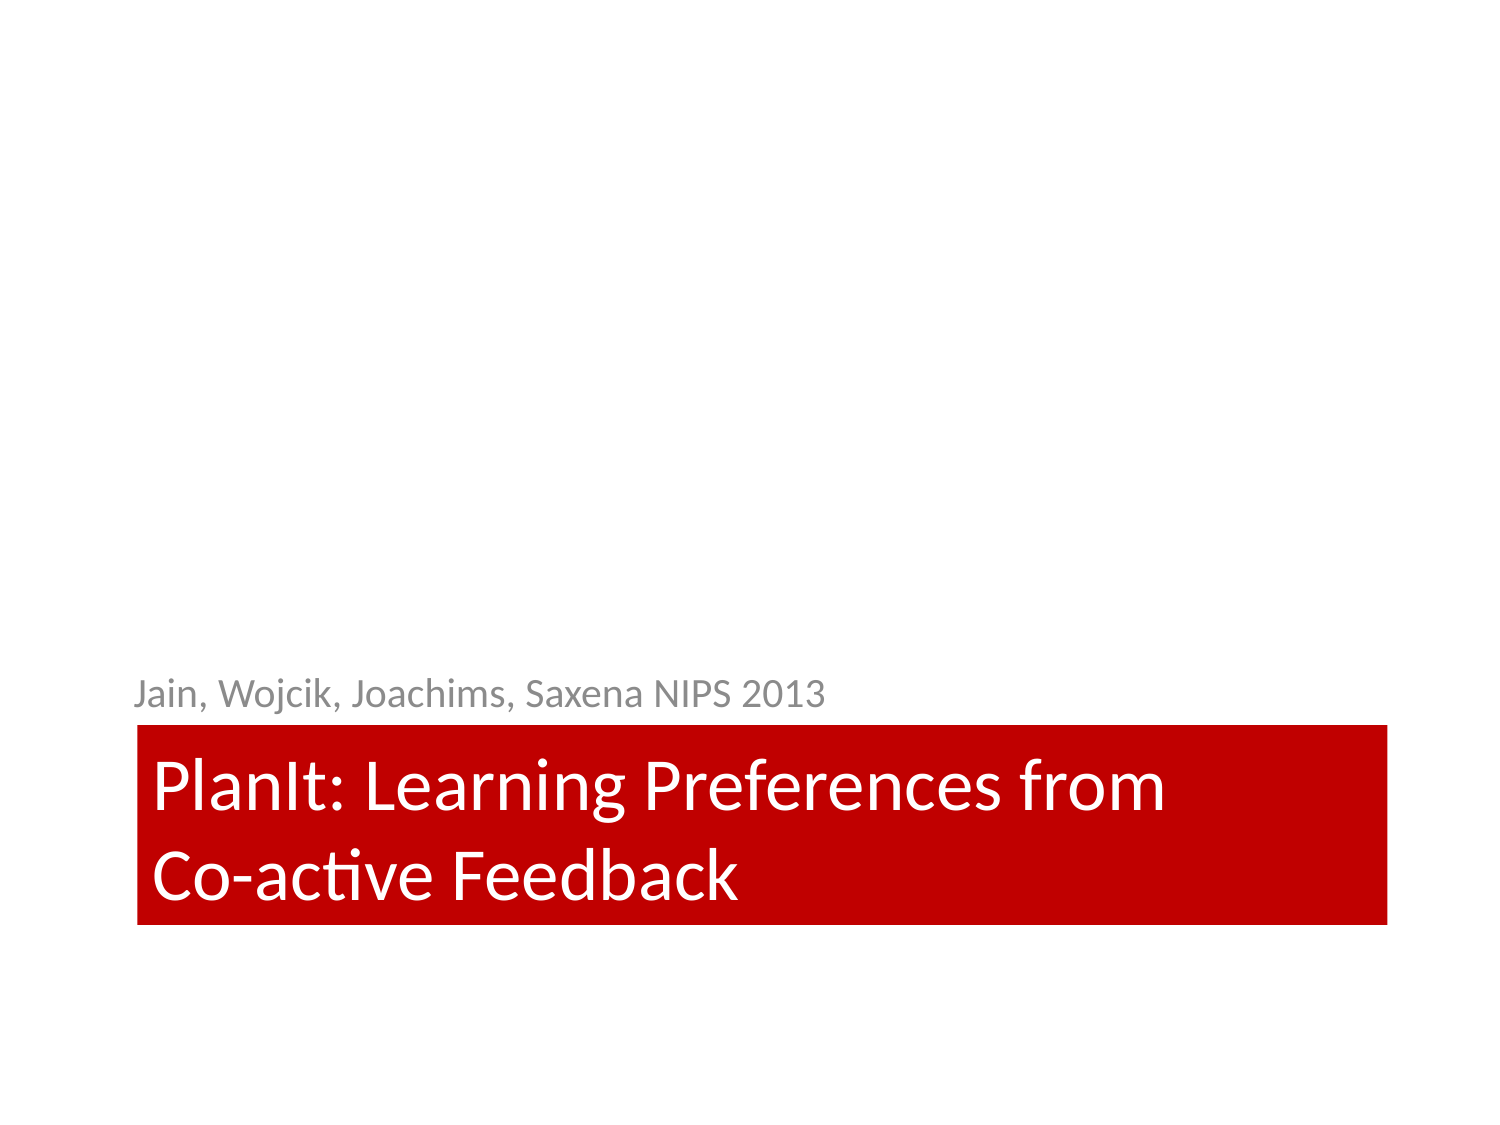

Jain, Wojcik, Joachims, Saxena NIPS 2013
PlanIt: Learning Preferences from
Co-active Feedback